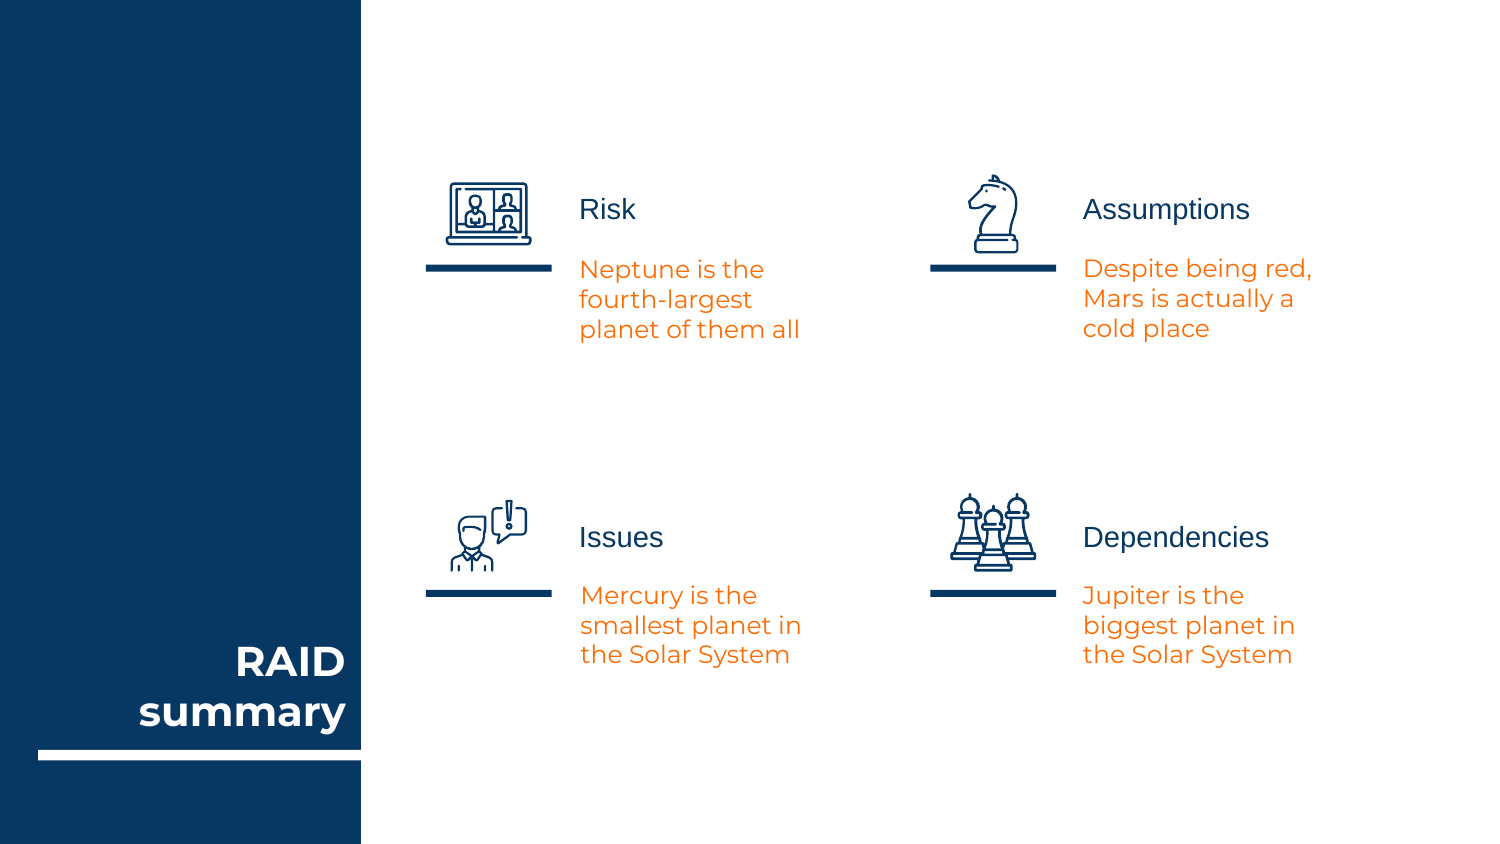

Assumptions
Risk

Despite being red, Mars is actually a cold place
Neptune is the fourth-largest planet of them all

Issues
Dependencies
# RAID summary
Mercury is the smallest planet in the Solar System
Jupiter is the biggest planet in the Solar System